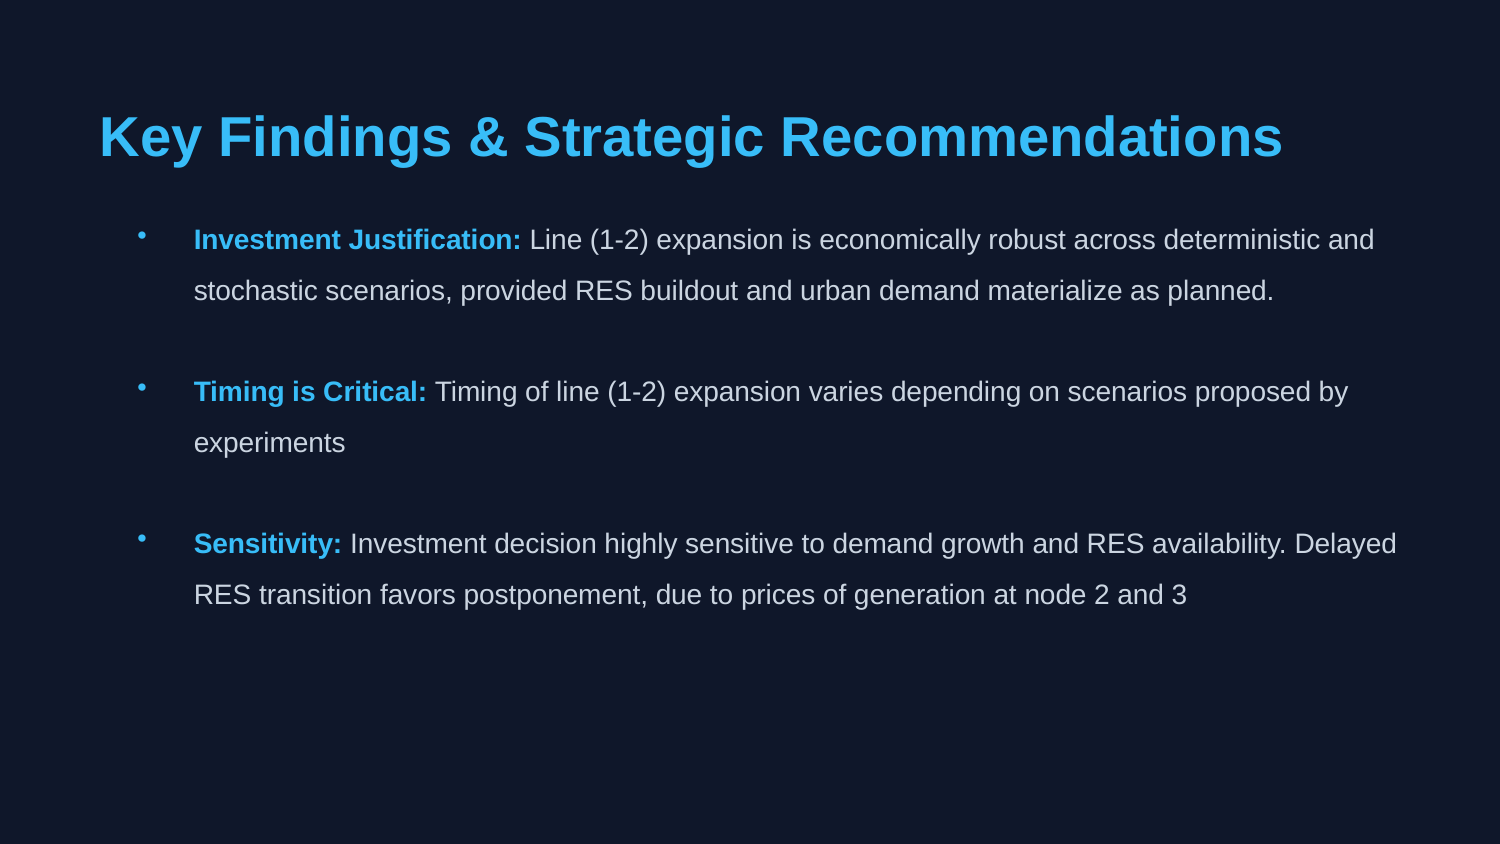

Key Findings & Strategic Recommendations
Investment Justification: Line (1-2) expansion is economically robust across deterministic and stochastic scenarios, provided RES buildout and urban demand materialize as planned.

Timing is Critical: Timing of line (1-2) expansion varies depending on scenarios proposed by experiments

Sensitivity: Investment decision highly sensitive to demand growth and RES availability. Delayed RES transition favors postponement, due to prices of generation at node 2 and 3